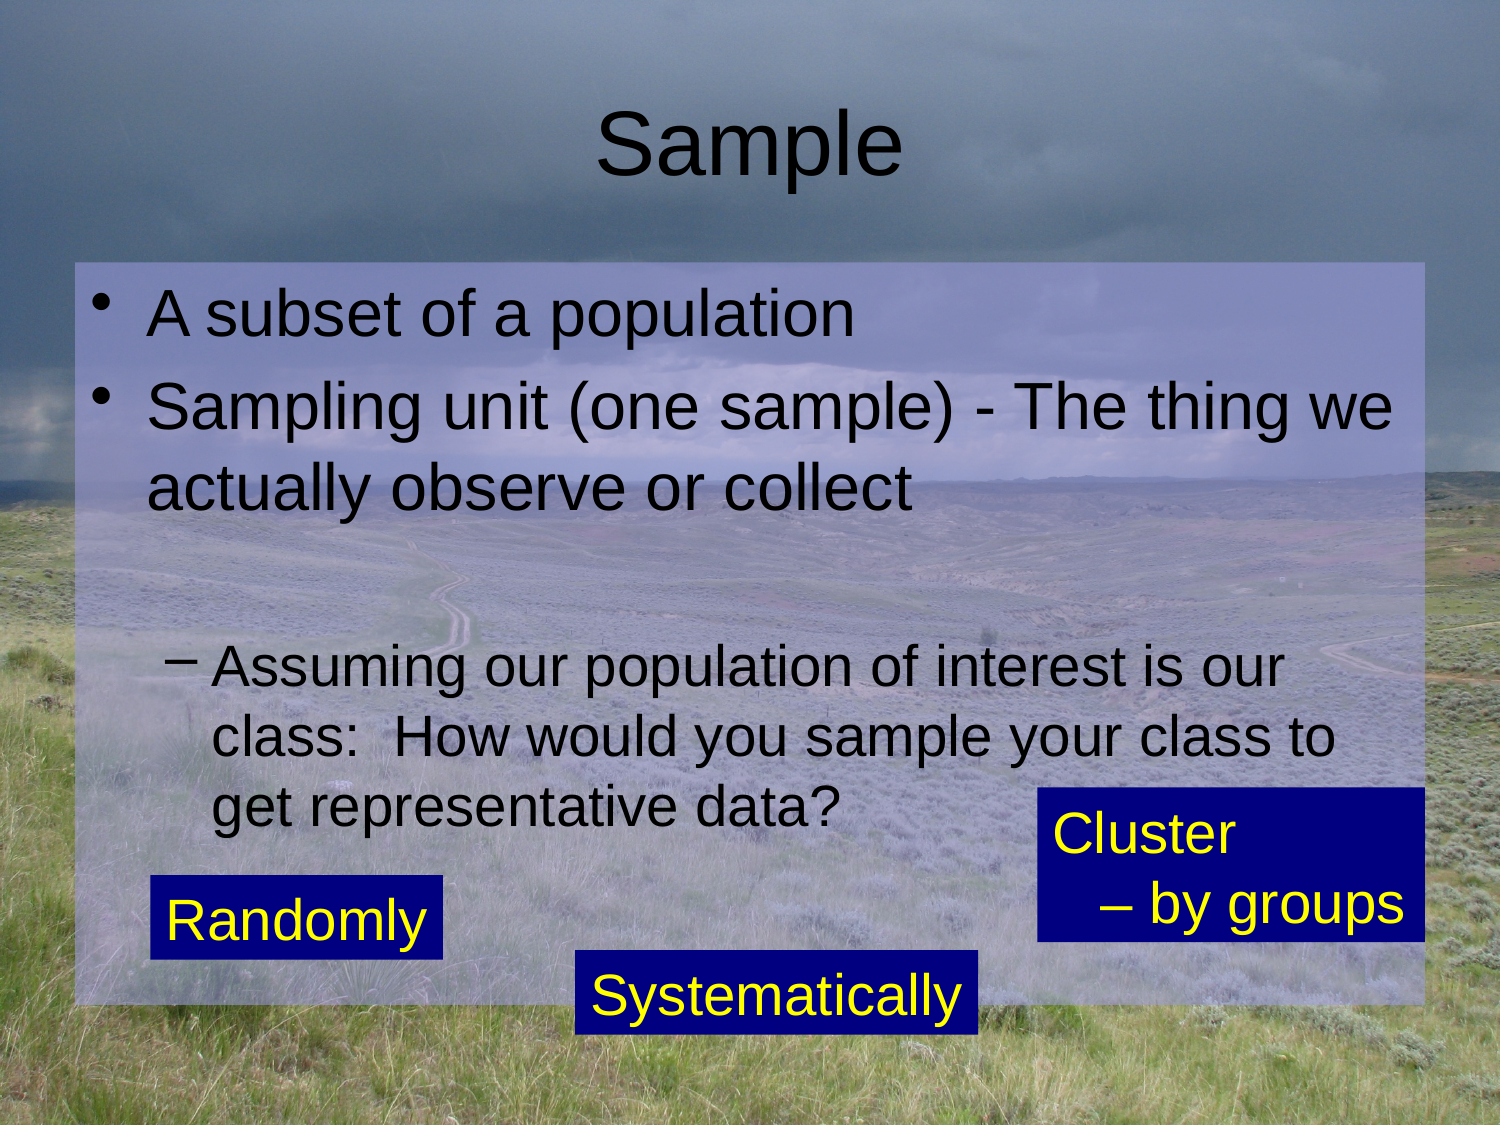

# Sample
A subset of a population
Sampling unit (one sample) - The thing we actually observe or collect

Assuming our population of interest is our class:  How would you sample your class to get representative data?
Cluster
   – by groups
Randomly
Systematically